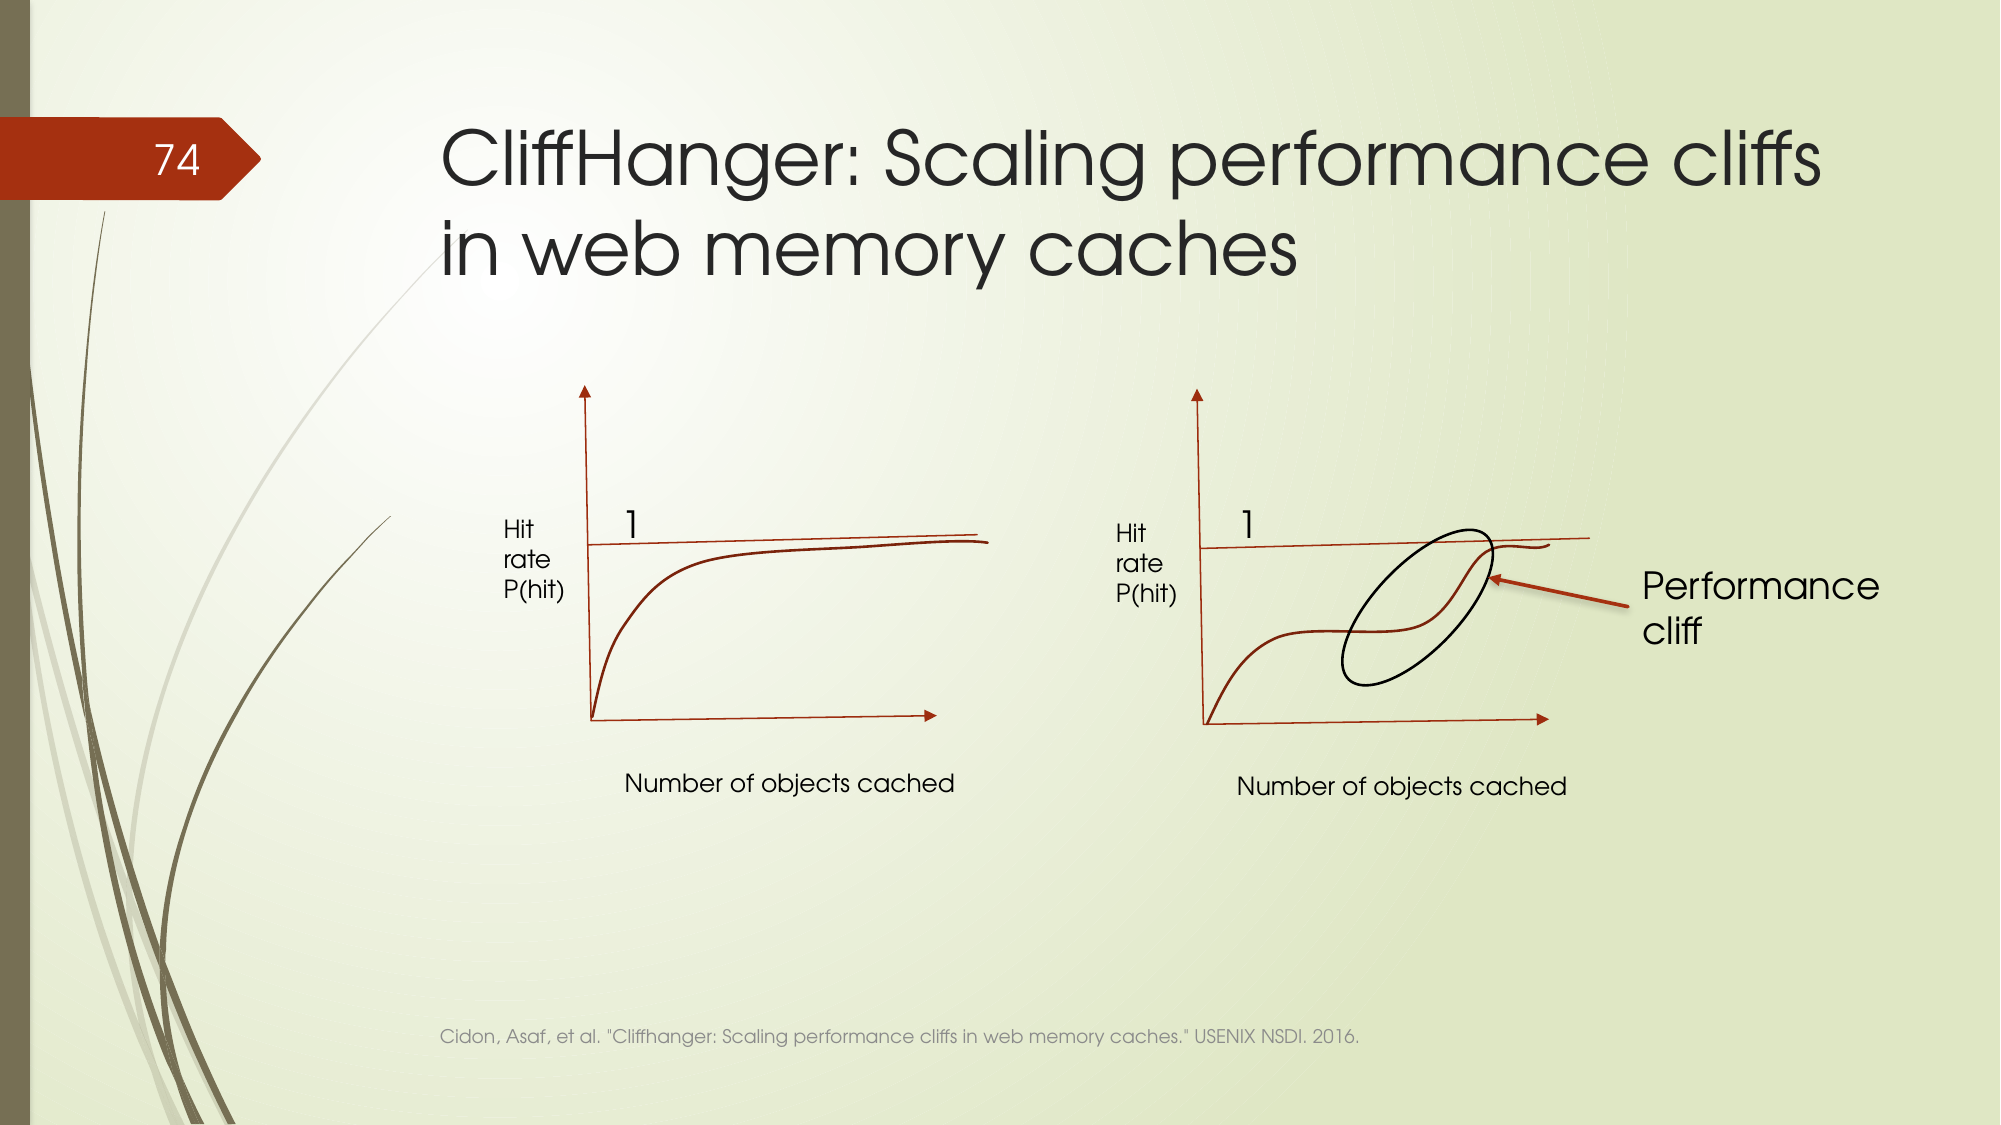

# CliffHanger: Scaling performance cliffs in web memory caches
74
1
1
Hit rate
P(hit)

Hit rate
P(hit)

Performance
cliff
Number of objects cached
Number of objects cached
Cidon, Asaf, et al. "Cliffhanger: Scaling performance cliffs in web memory caches." USENIX NSDI. 2016.